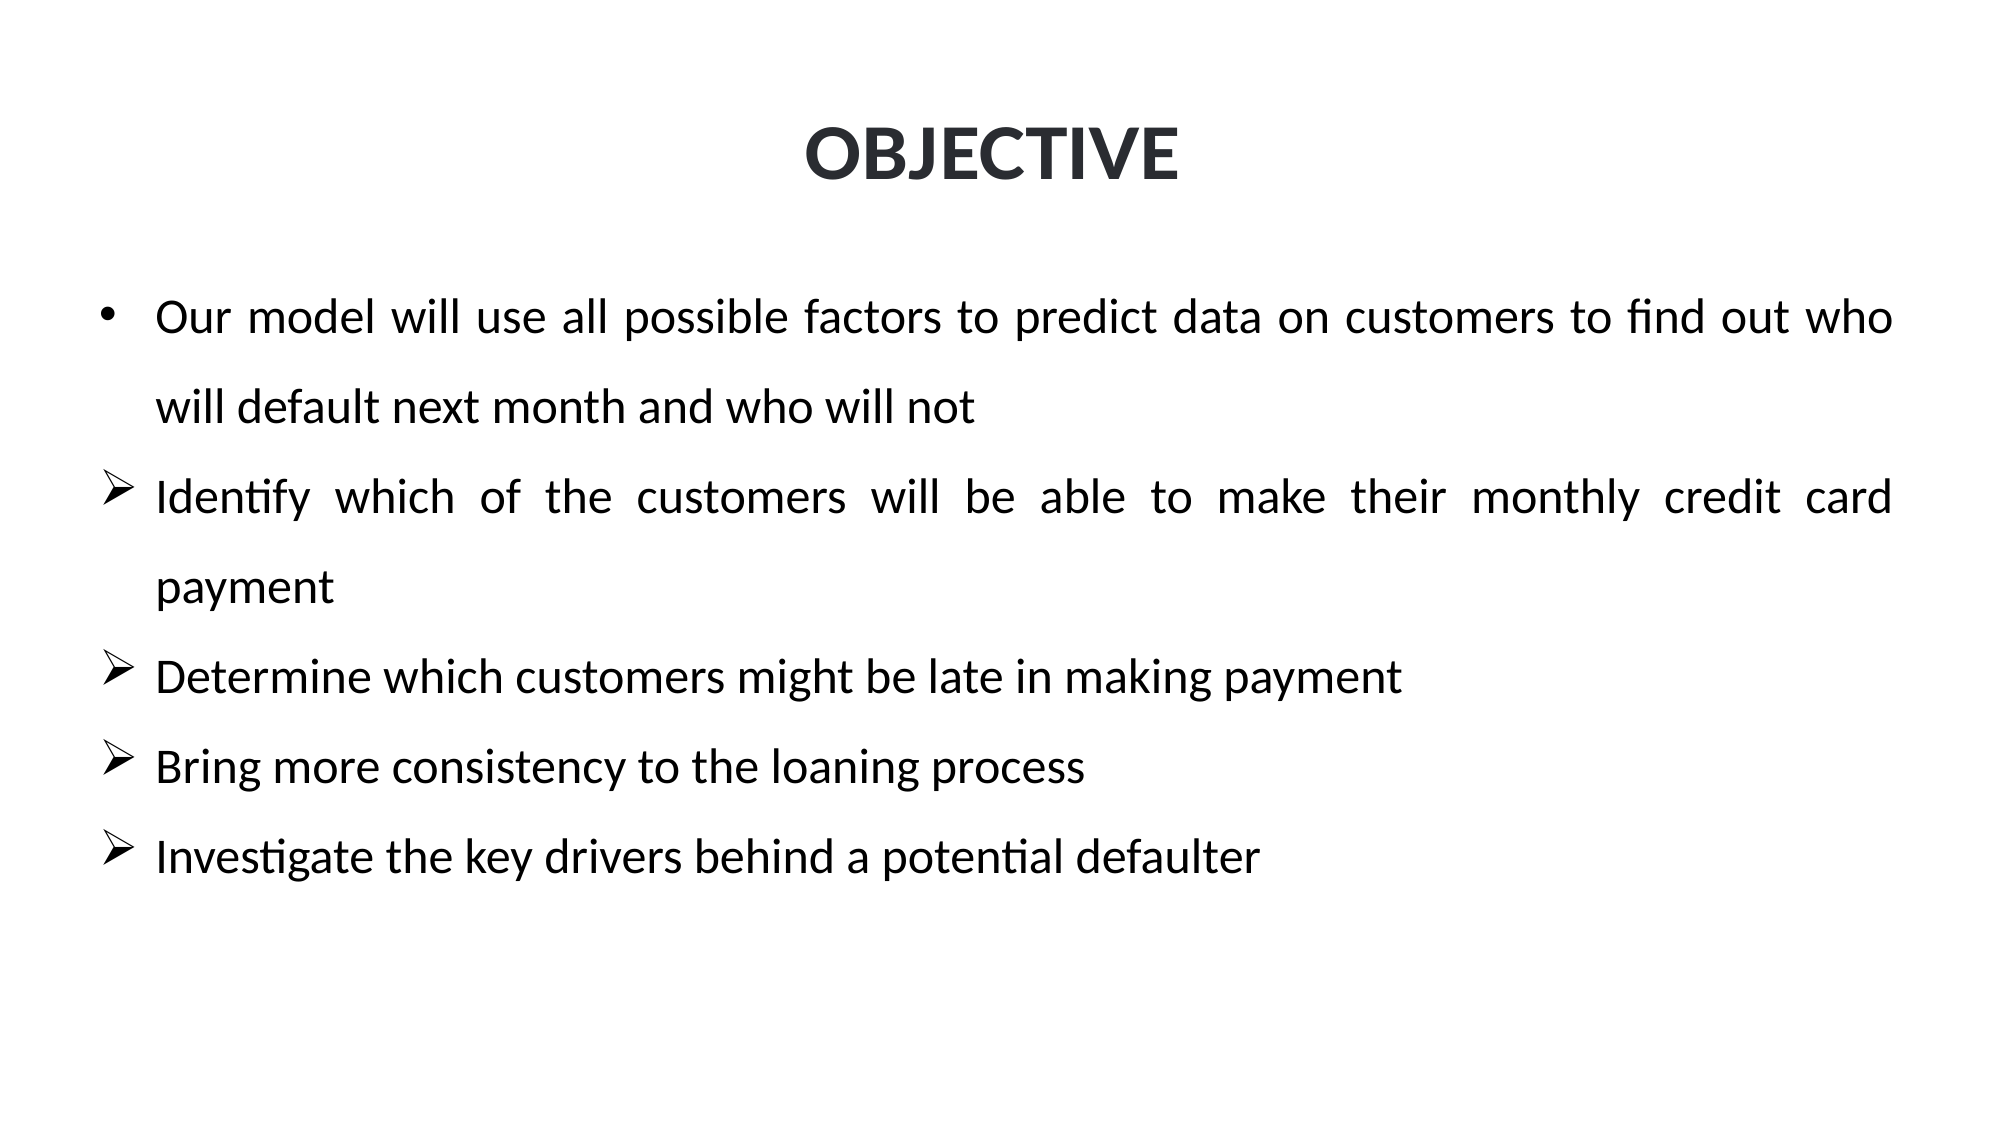

# OBJECTIVE
Our model will use all possible factors to predict data on customers to find out who will default next month and who will not
Identify which of the customers will be able to make their monthly credit card payment
Determine which customers might be late in making payment
Bring more consistency to the loaning process
Investigate the key drivers behind a potential defaulter